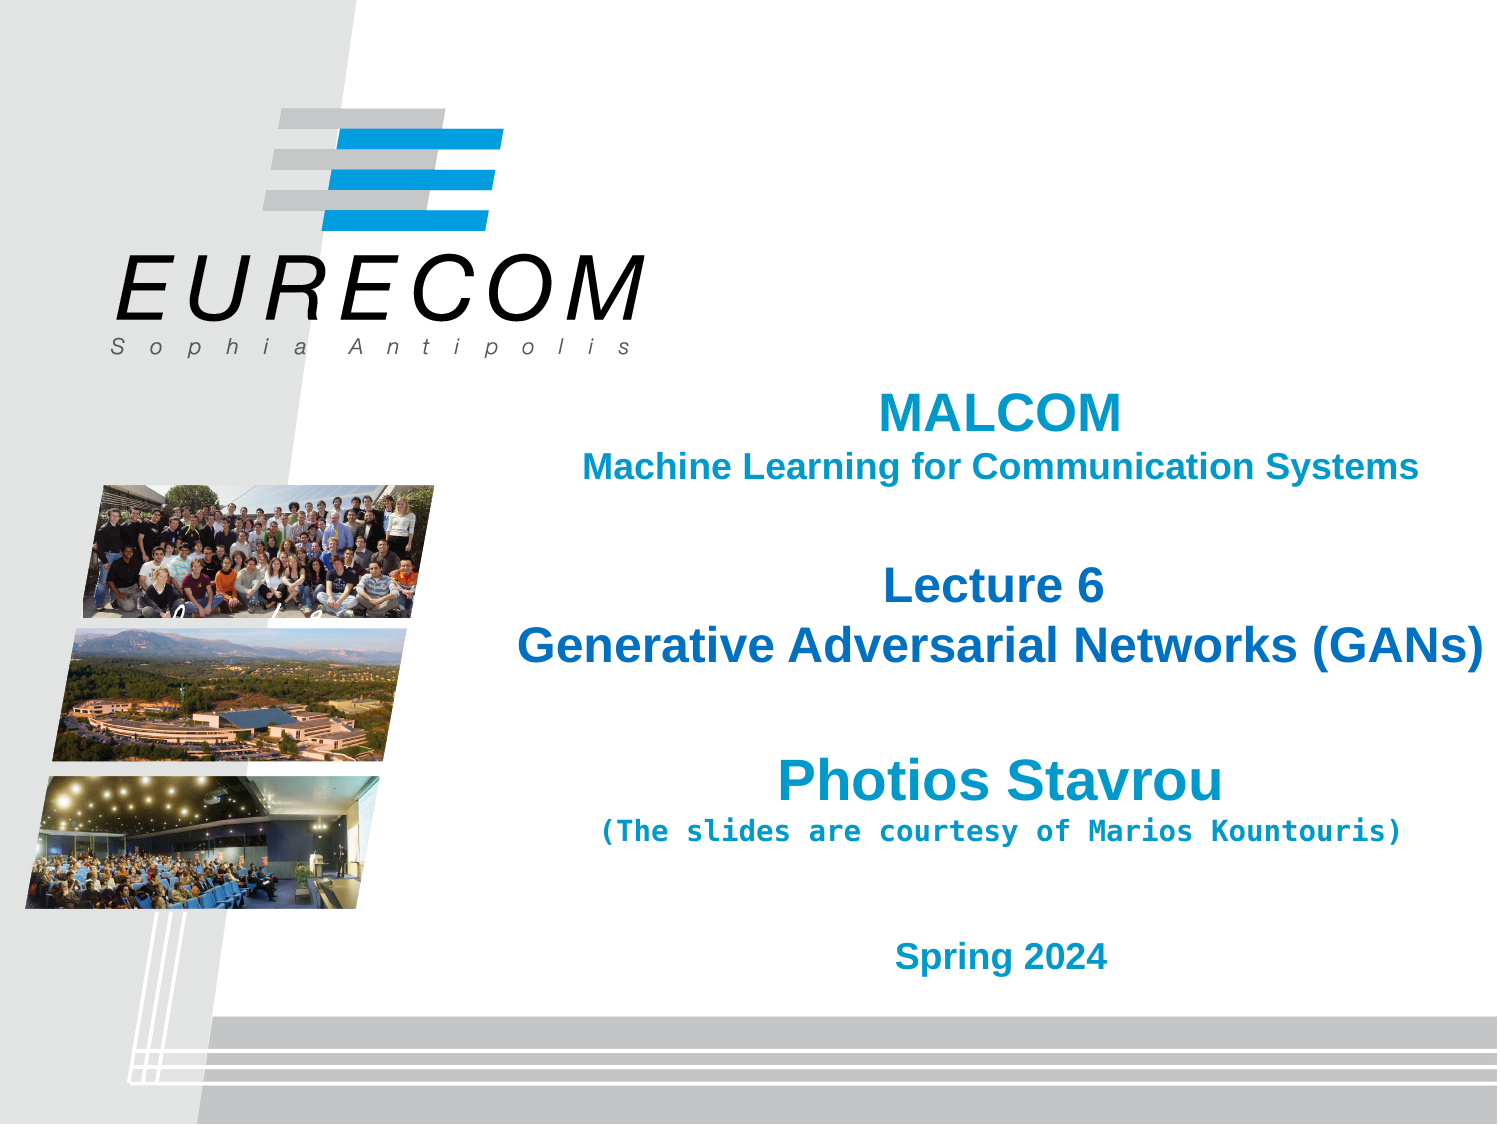

# MALCOM Machine Learning for Communication Systems Lecture 6 Generative Adversarial Networks (GANs) Photios Stavrou (The slides are courtesy of Marios Kountouris) Spring 2024